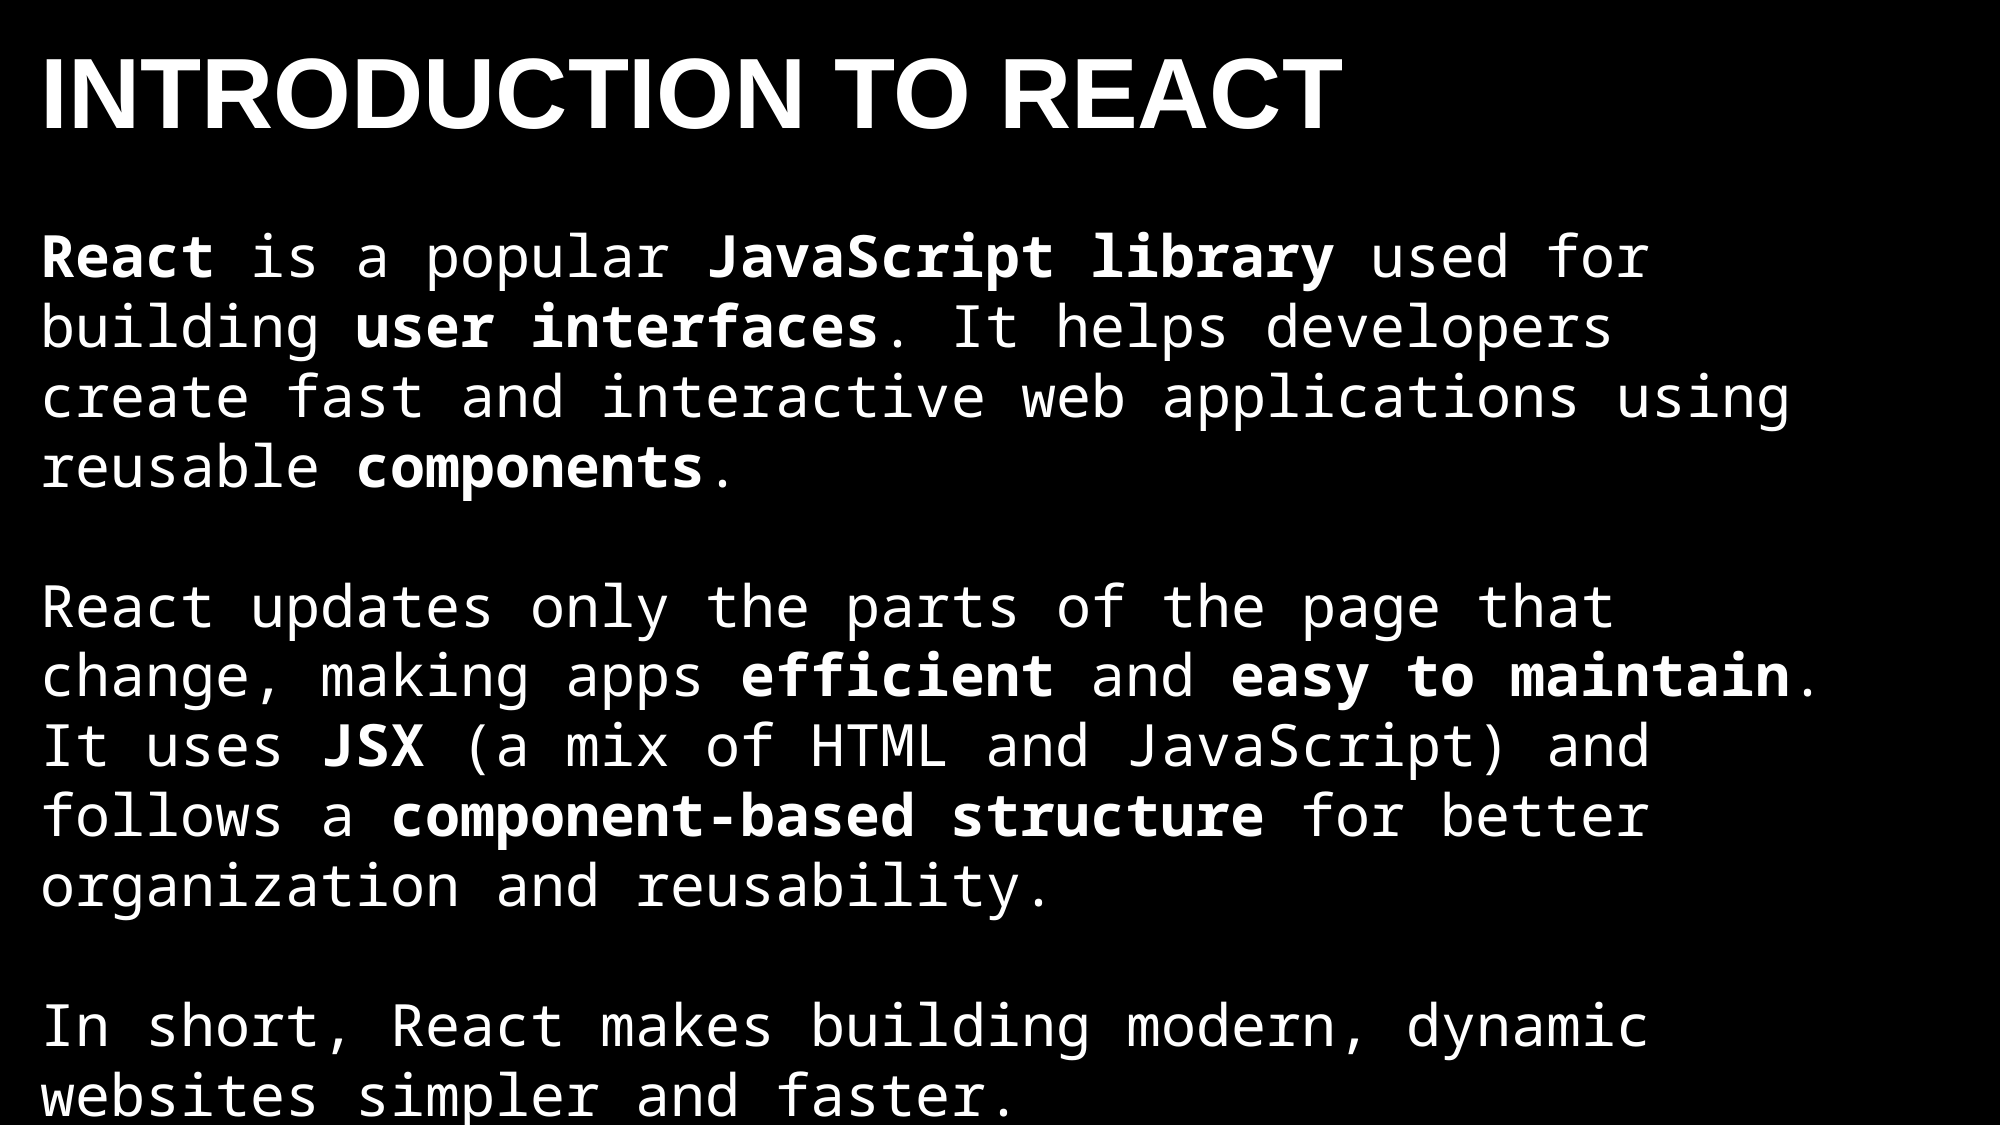

INTRODUCTION TO REACT

React is a popular JavaScript library used for building user interfaces. It helps developers create fast and interactive web applications using reusable components.

React updates only the parts of the page that change, making apps efficient and easy to maintain. It uses JSX (a mix of HTML and JavaScript) and follows a component-based structure for better organization and reusability.

In short, React makes building modern, dynamic websites simpler and faster.